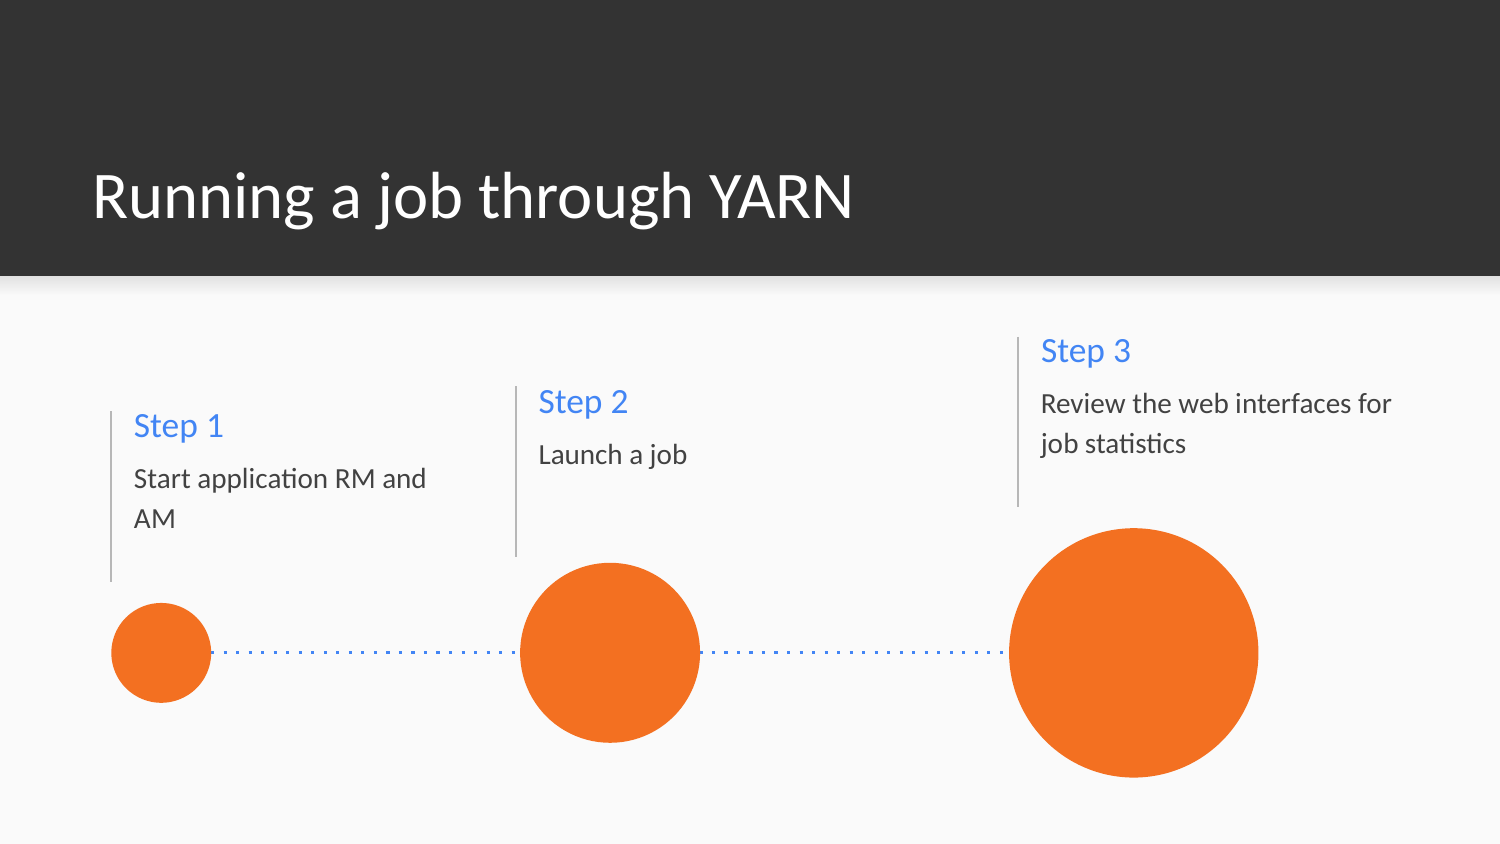

# Running a job through YARN
Step 3
Review the web interfaces for job statistics
Step 2
Step 1
Launch a job
Start application RM and AM